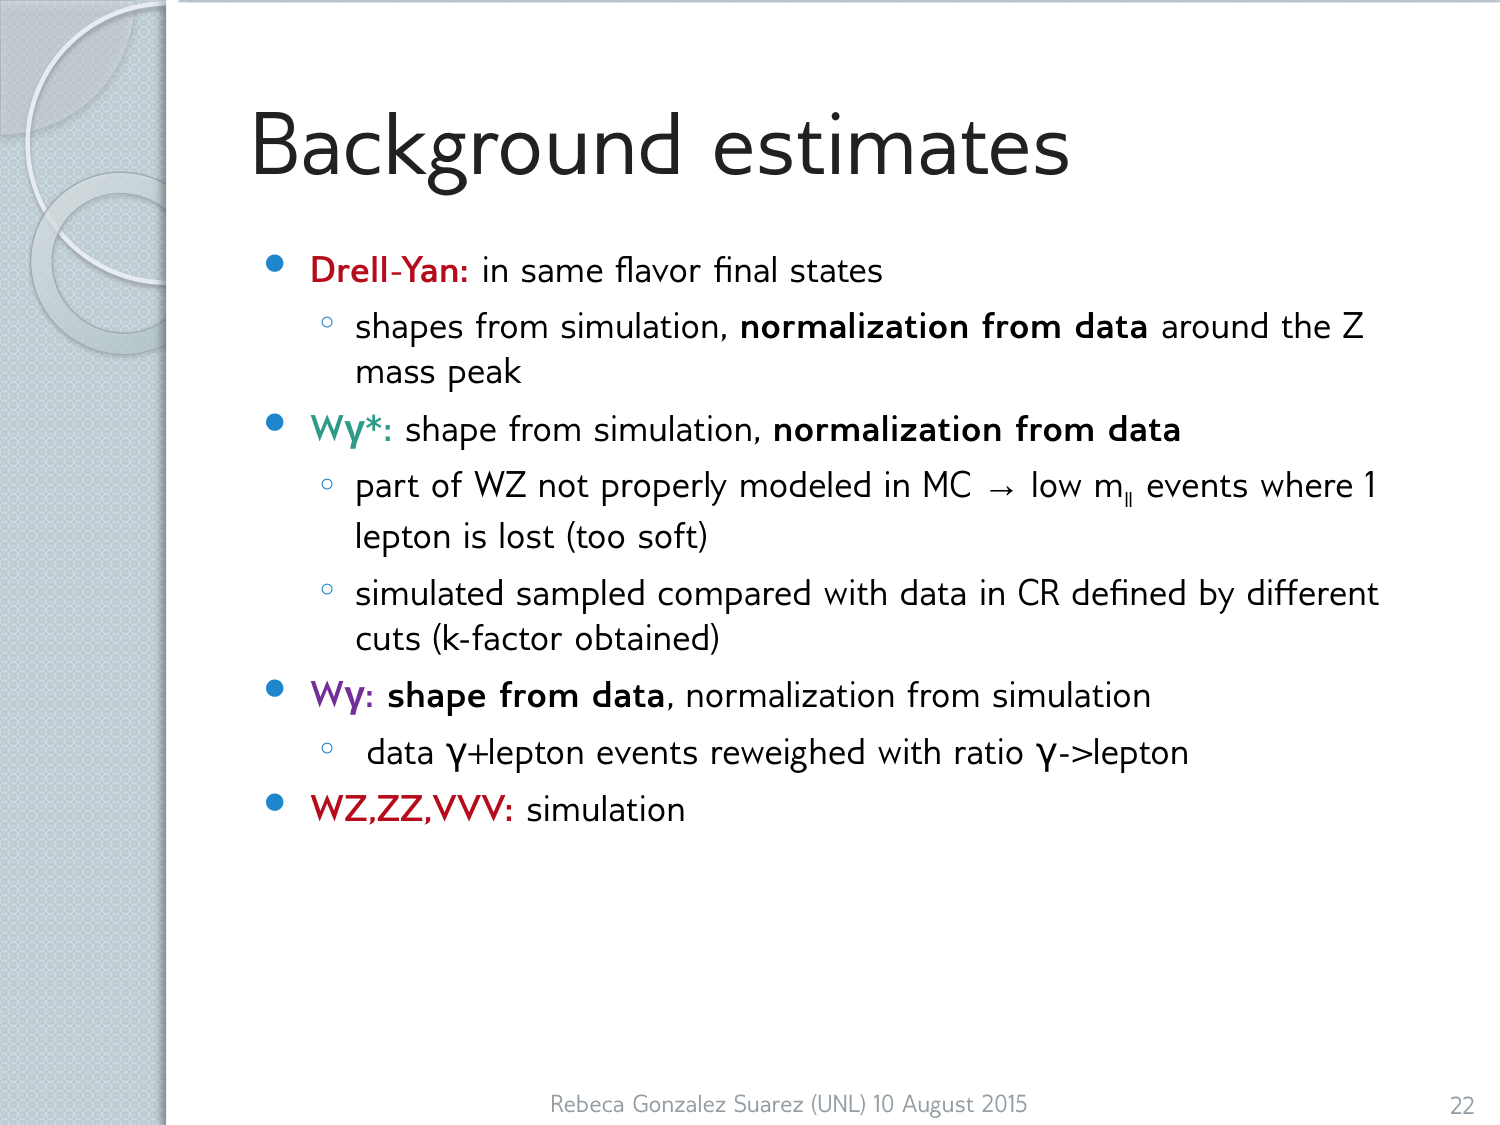

# Background estimates
Drell-Yan: in same flavor final states
shapes from simulation, normalization from data around the Z mass peak
Wγ*: shape from simulation, normalization from data
part of WZ not properly modeled in MC → low mll  events where 1 lepton is lost (too soft)
simulated sampled compared with data in CR defined by different cuts (k-factor obtained)
Wγ: shape from data, normalization from simulation
 data γ+lepton events reweighed with ratio γ->lepton
WZ,ZZ,VVV: simulation

Rebeca Gonzalez Suarez (UNL) 10 August 2015
22